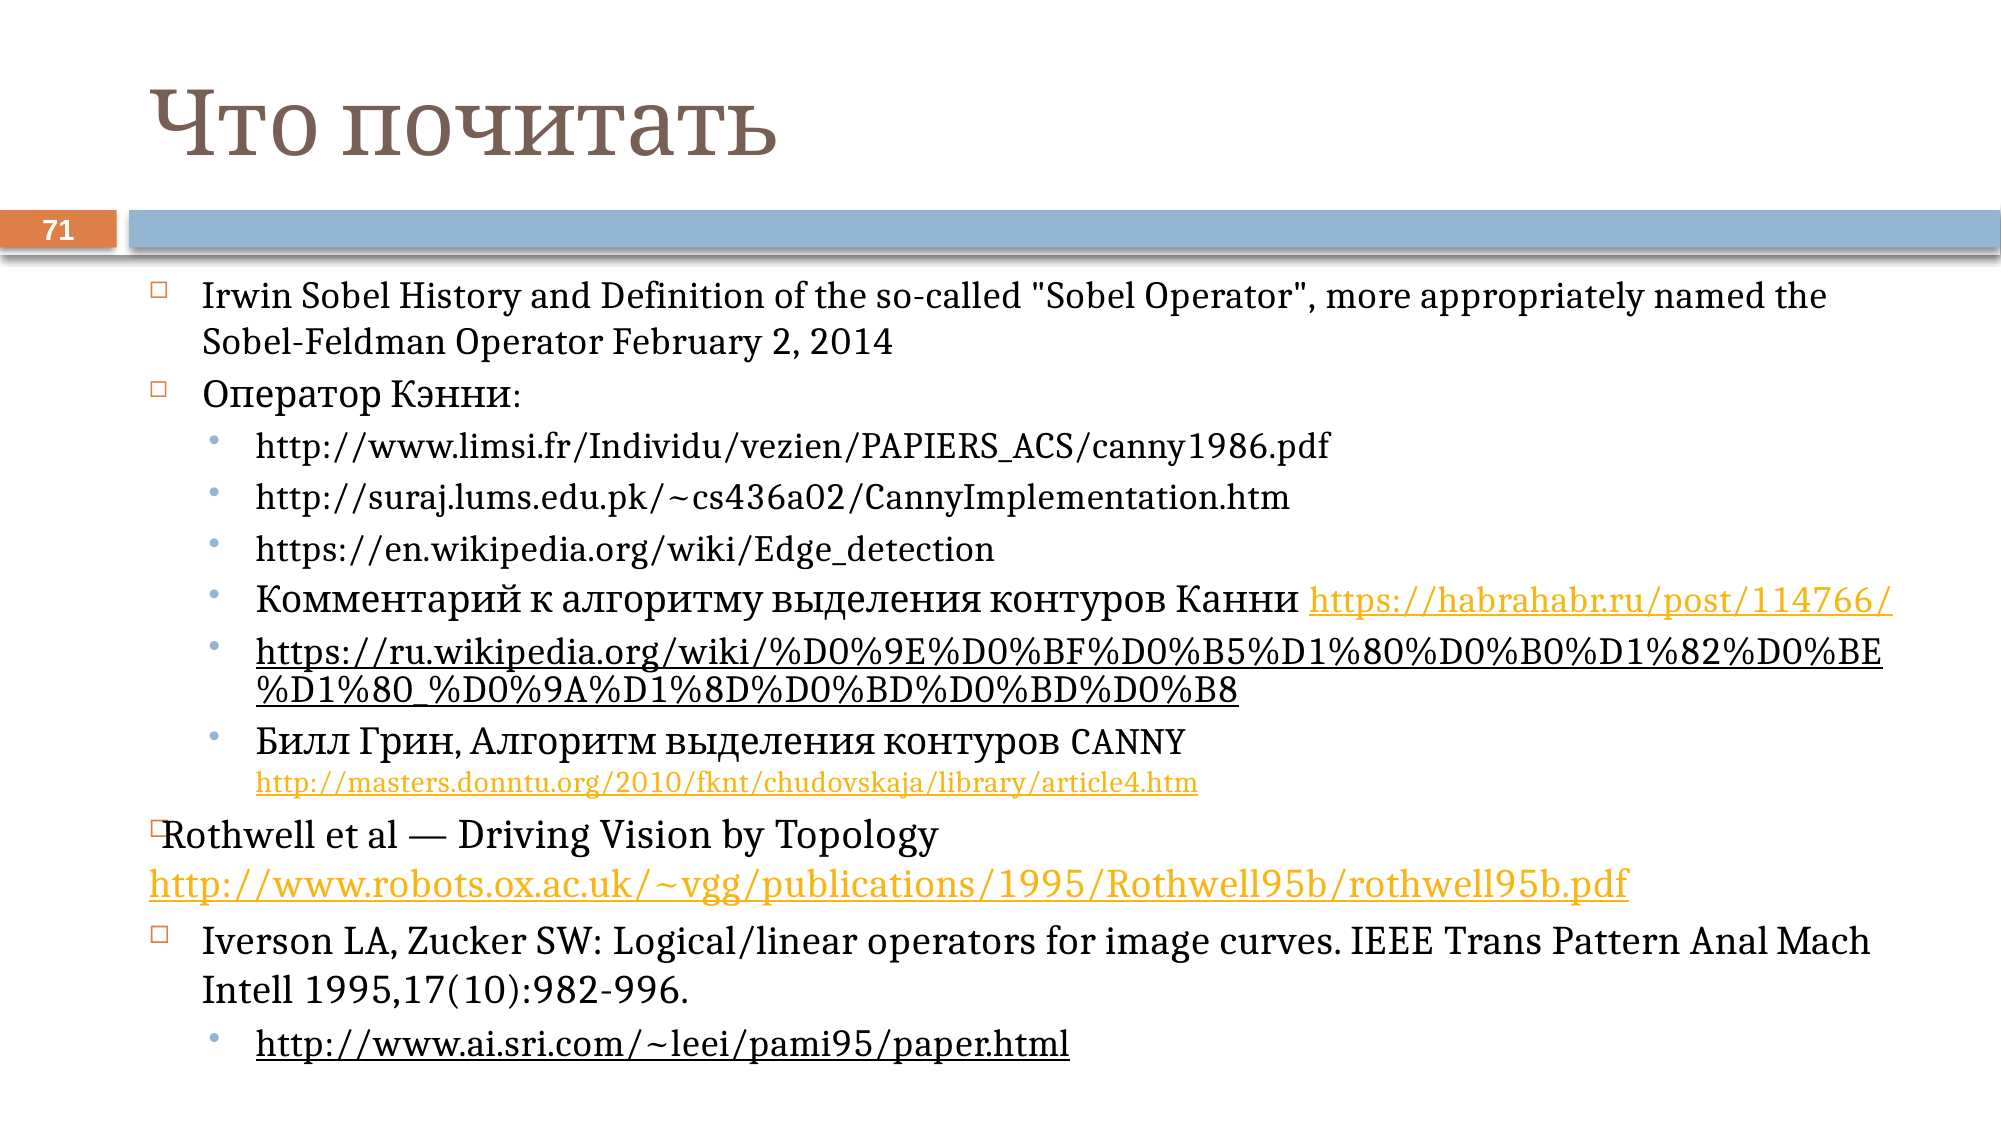

# Что почитать
71
Irwin Sobel History and Definition of the so-called "Sobel Operator", more appropriately named the Sobel-Feldman Operator February 2, 2014
Оператор Кэнни:
http://www.limsi.fr/Individu/vezien/PAPIERS_ACS/canny1986.pdf
http://suraj.lums.edu.pk/~cs436a02/CannyImplementation.htm
https://en.wikipedia.org/wiki/Edge_detection
Комментарий к алгоритму выделения контуров Канни https://habrahabr.ru/post/114766/
https://ru.wikipedia.org/wiki/%D0%9E%D0%BF%D0%B5%D1%80%D0%B0%D1%82%D0%BE%D1%80_%D0%9A%D1%8D%D0%BD%D0%BD%D0%B8
Билл Грин, Алгоритм выделения контуров CANNY http://masters.donntu.org/2010/fknt/chudovskaja/library/article4.htm
Rothwell et al — Driving Vision by Topology http://www.robots.ox.ac.uk/~vgg/publications/1995/Rothwell95b/rothwell95b.pdf
Iverson LA, Zucker SW: Logical/linear operators for image curves. IEEE Trans Pattern Anal Mach Intell 1995,17(10):982-996.
http://www.ai.sri.com/~leei/pami95/paper.html